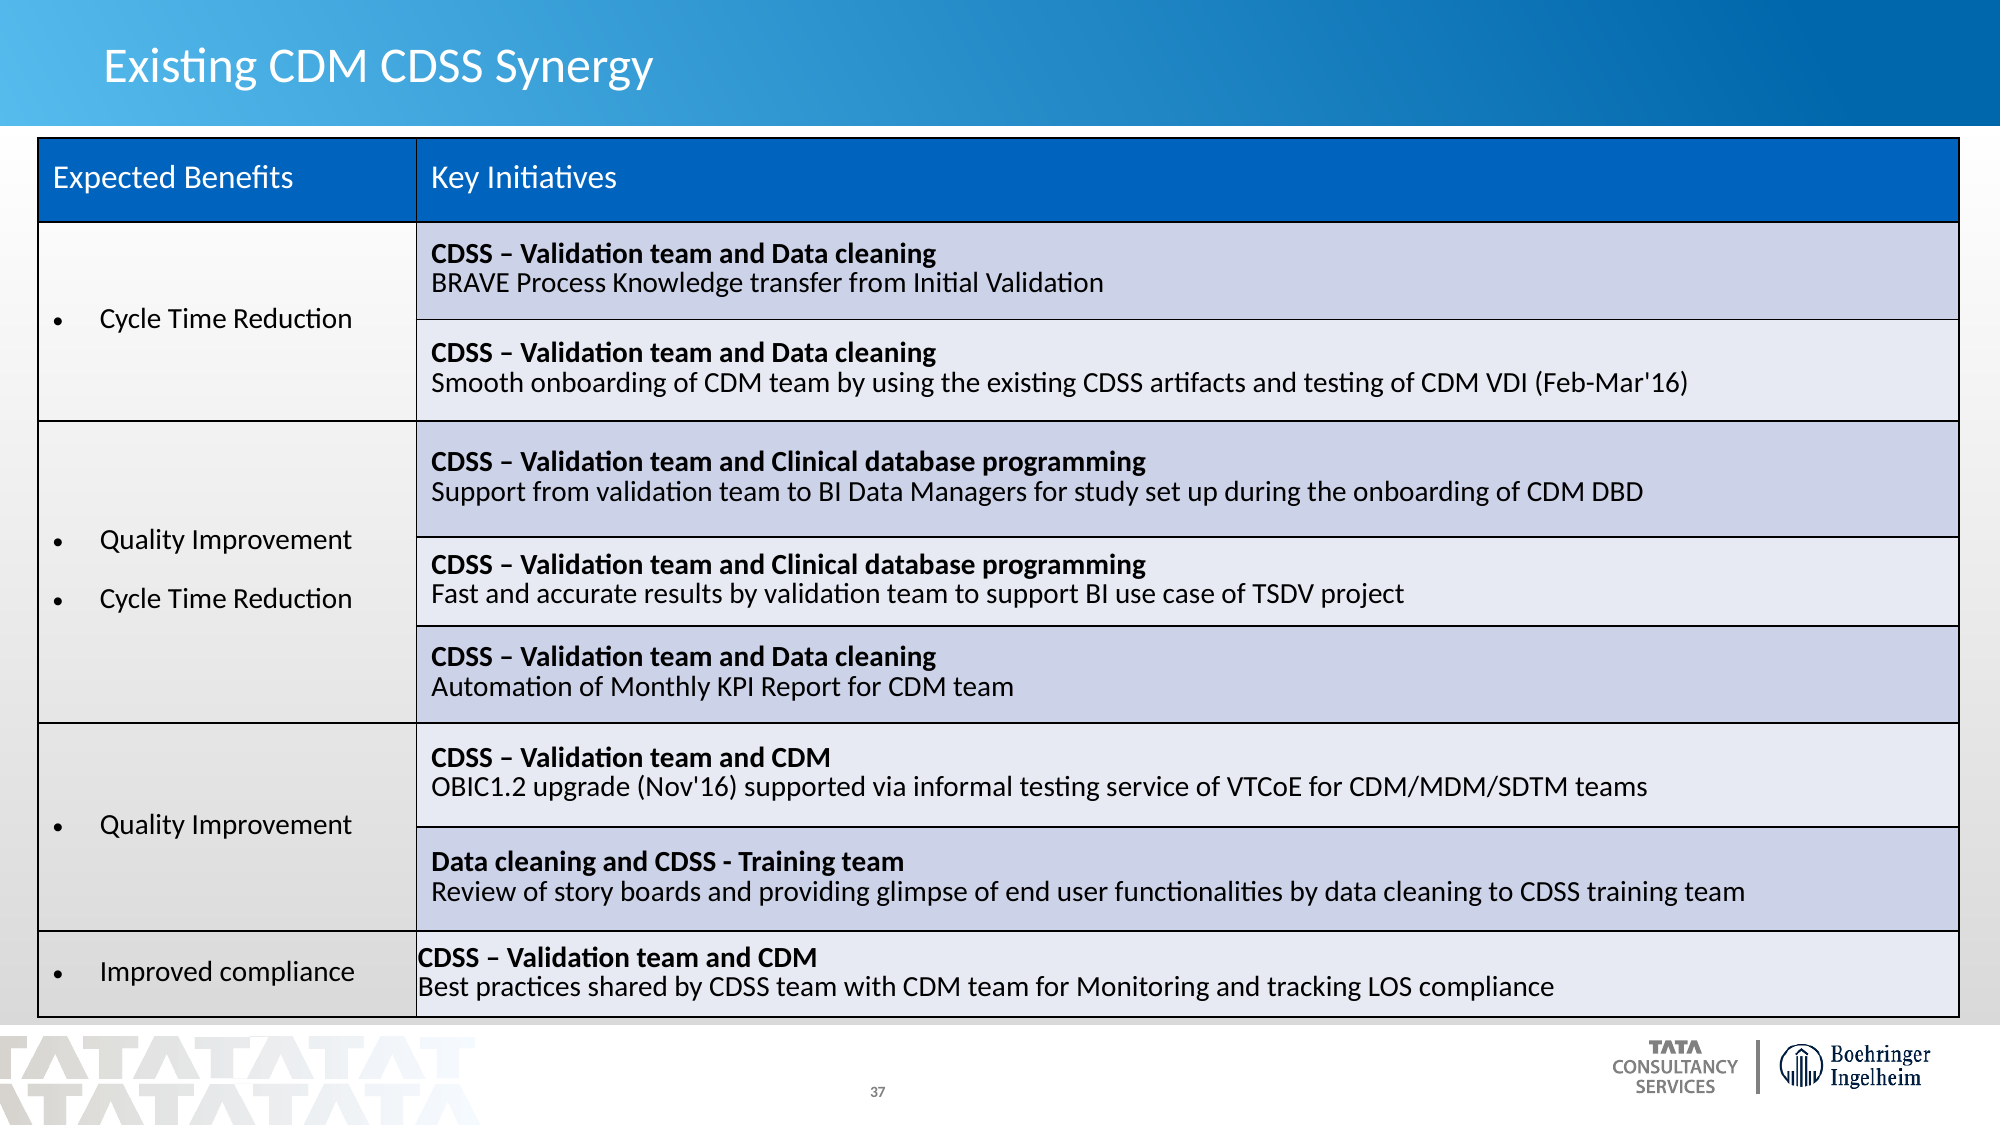

# Existing CDM CDSS Synergy

| Expected Benefits | Key Initiatives |
| --- | --- |
| Cycle Time Reduction | CDSS – Validation team and Data cleaning BRAVE Process Knowledge transfer from Initial Validation |
|  | CDSS – Validation team and Data cleaning Smooth onboarding of CDM team by using the existing CDSS artifacts and testing of CDM VDI (Feb-Mar'16) |
| Quality Improvement Cycle Time Reduction | CDSS – Validation team and Clinical database programming Support from validation team to BI Data Managers for study set up during the onboarding of CDM DBD |
|  | CDSS – Validation team and Clinical database programming Fast and accurate results by validation team to support BI use case of TSDV project |
|  | CDSS – Validation team and Data cleaning Automation of Monthly KPI Report for CDM team |
| Quality Improvement | CDSS – Validation team and CDM OBIC1.2 upgrade (Nov'16) supported via informal testing service of VTCoE for CDM/MDM/SDTM teams |
|  | Data cleaning and CDSS - Training team Review of story boards and providing glimpse of end user functionalities by data cleaning to CDSS training team |
| Improved compliance | CDSS – Validation team and CDM Best practices shared by CDSS team with CDM team for Monitoring and tracking LOS compliance |